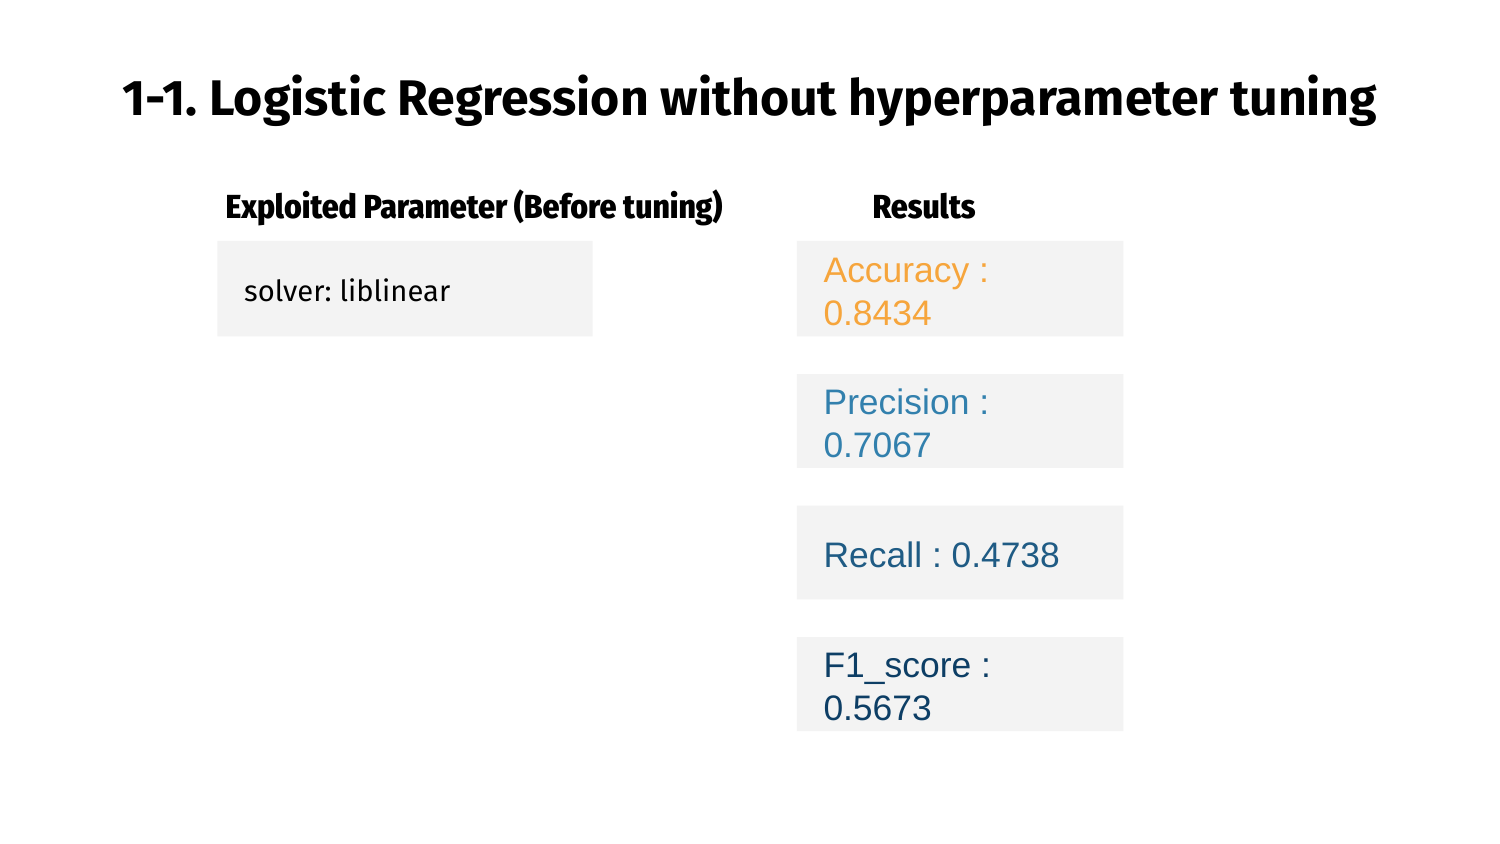

# 1-1. Logistic Regression without hyperparameter tuning

Exploited Parameter (Before tuning)
Results

solver: liblinear
Accuracy : 0.8434

Precision : 0.7067

Recall : 0.4738

F1_score : 0.5673